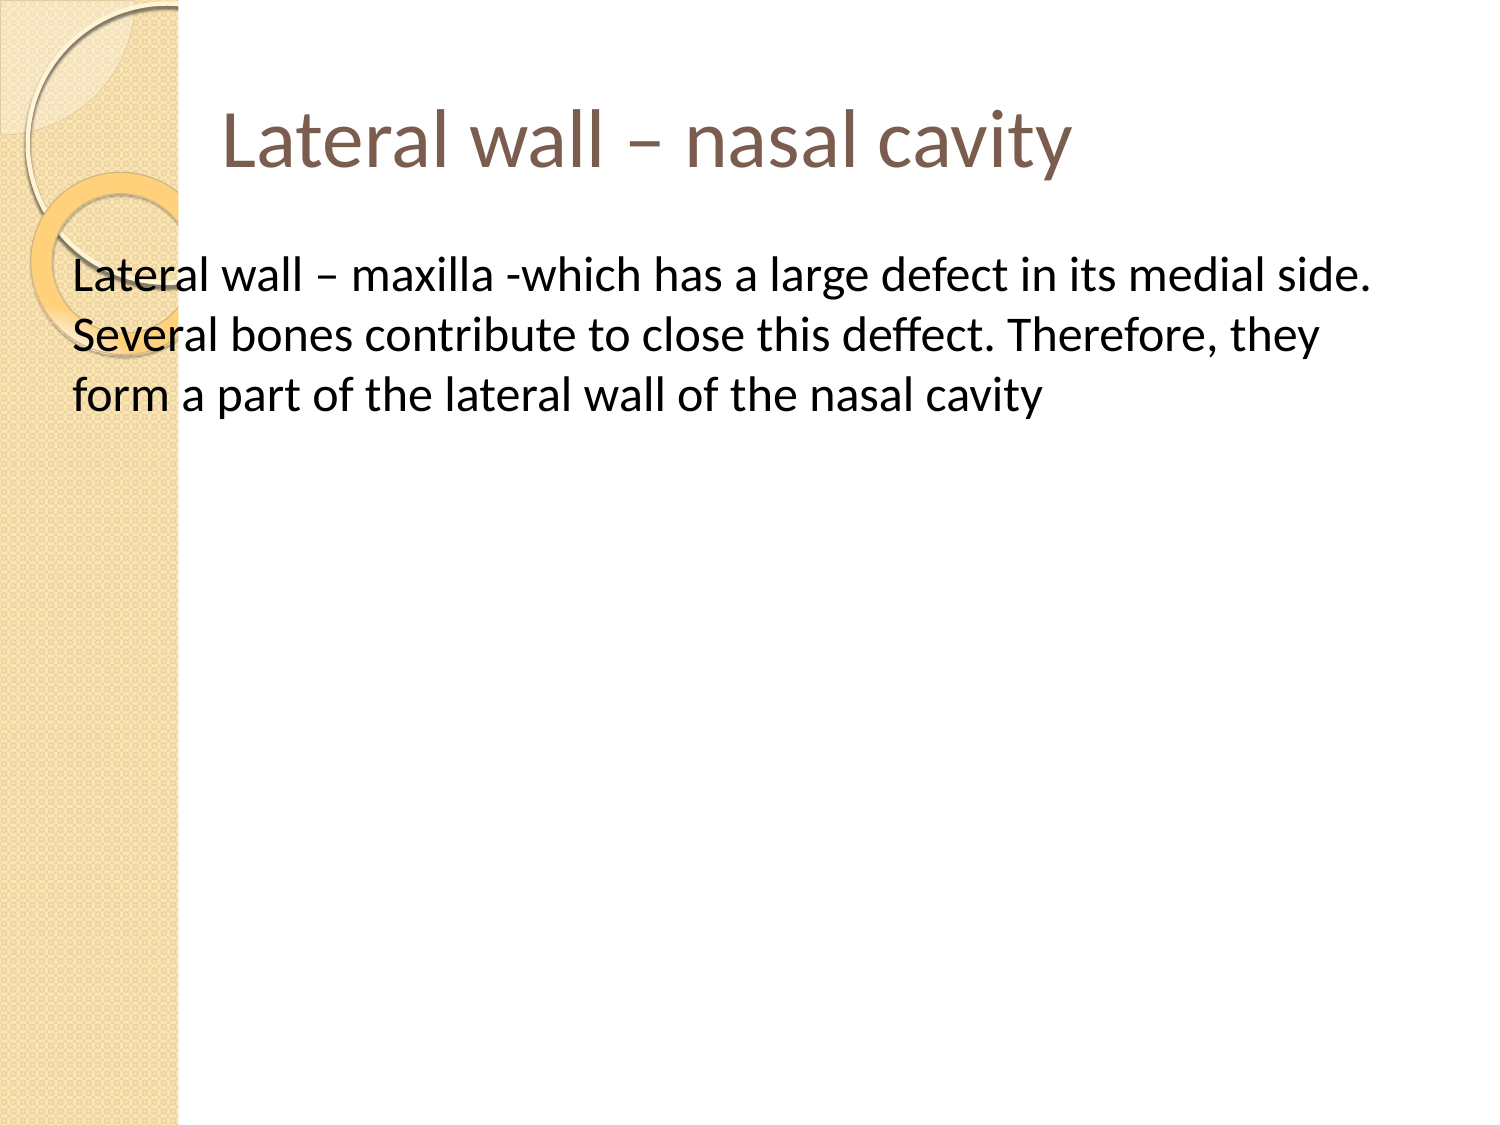

# Lateral wall – nasal cavity
Lateral wall – maxilla -which has a large defect in its medial side.
Several bones contribute to close this deffect. Therefore, they form a part of the lateral wall of the nasal cavity